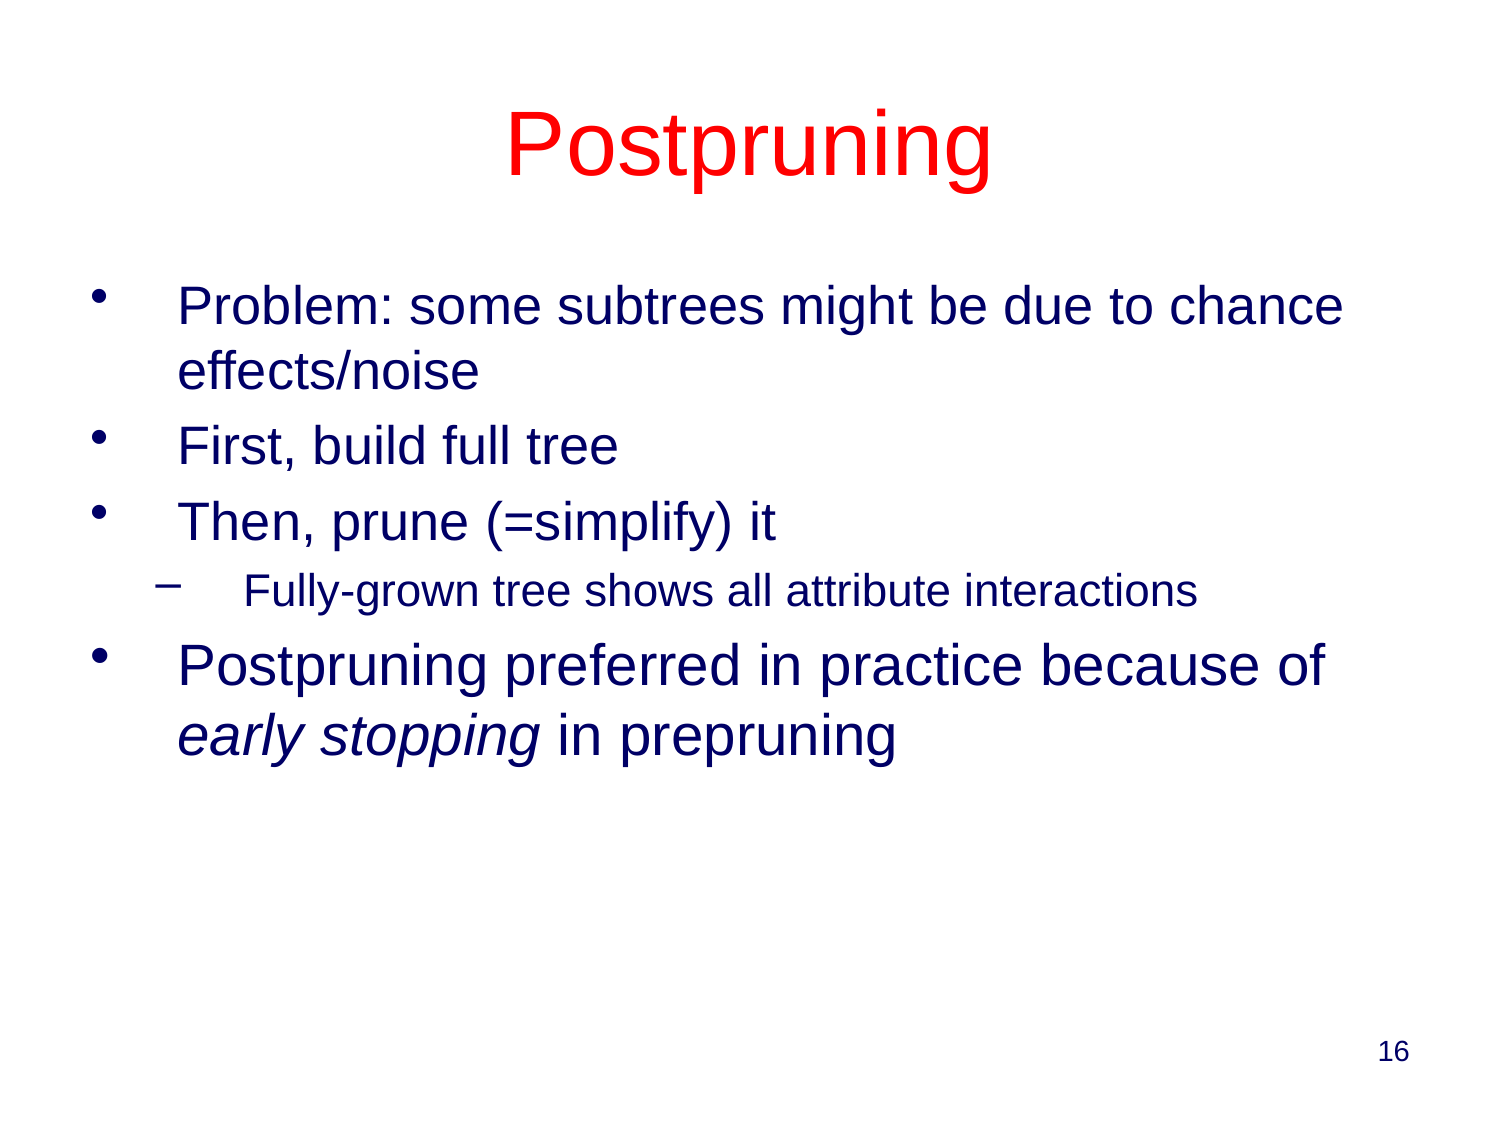

# Postpruning
Problem: some subtrees might be due to chance effects/noise
First, build full tree
Then, prune (=simplify) it
Fully-grown tree shows all attribute interactions
Postpruning preferred in practice because of early stopping in prepruning
16